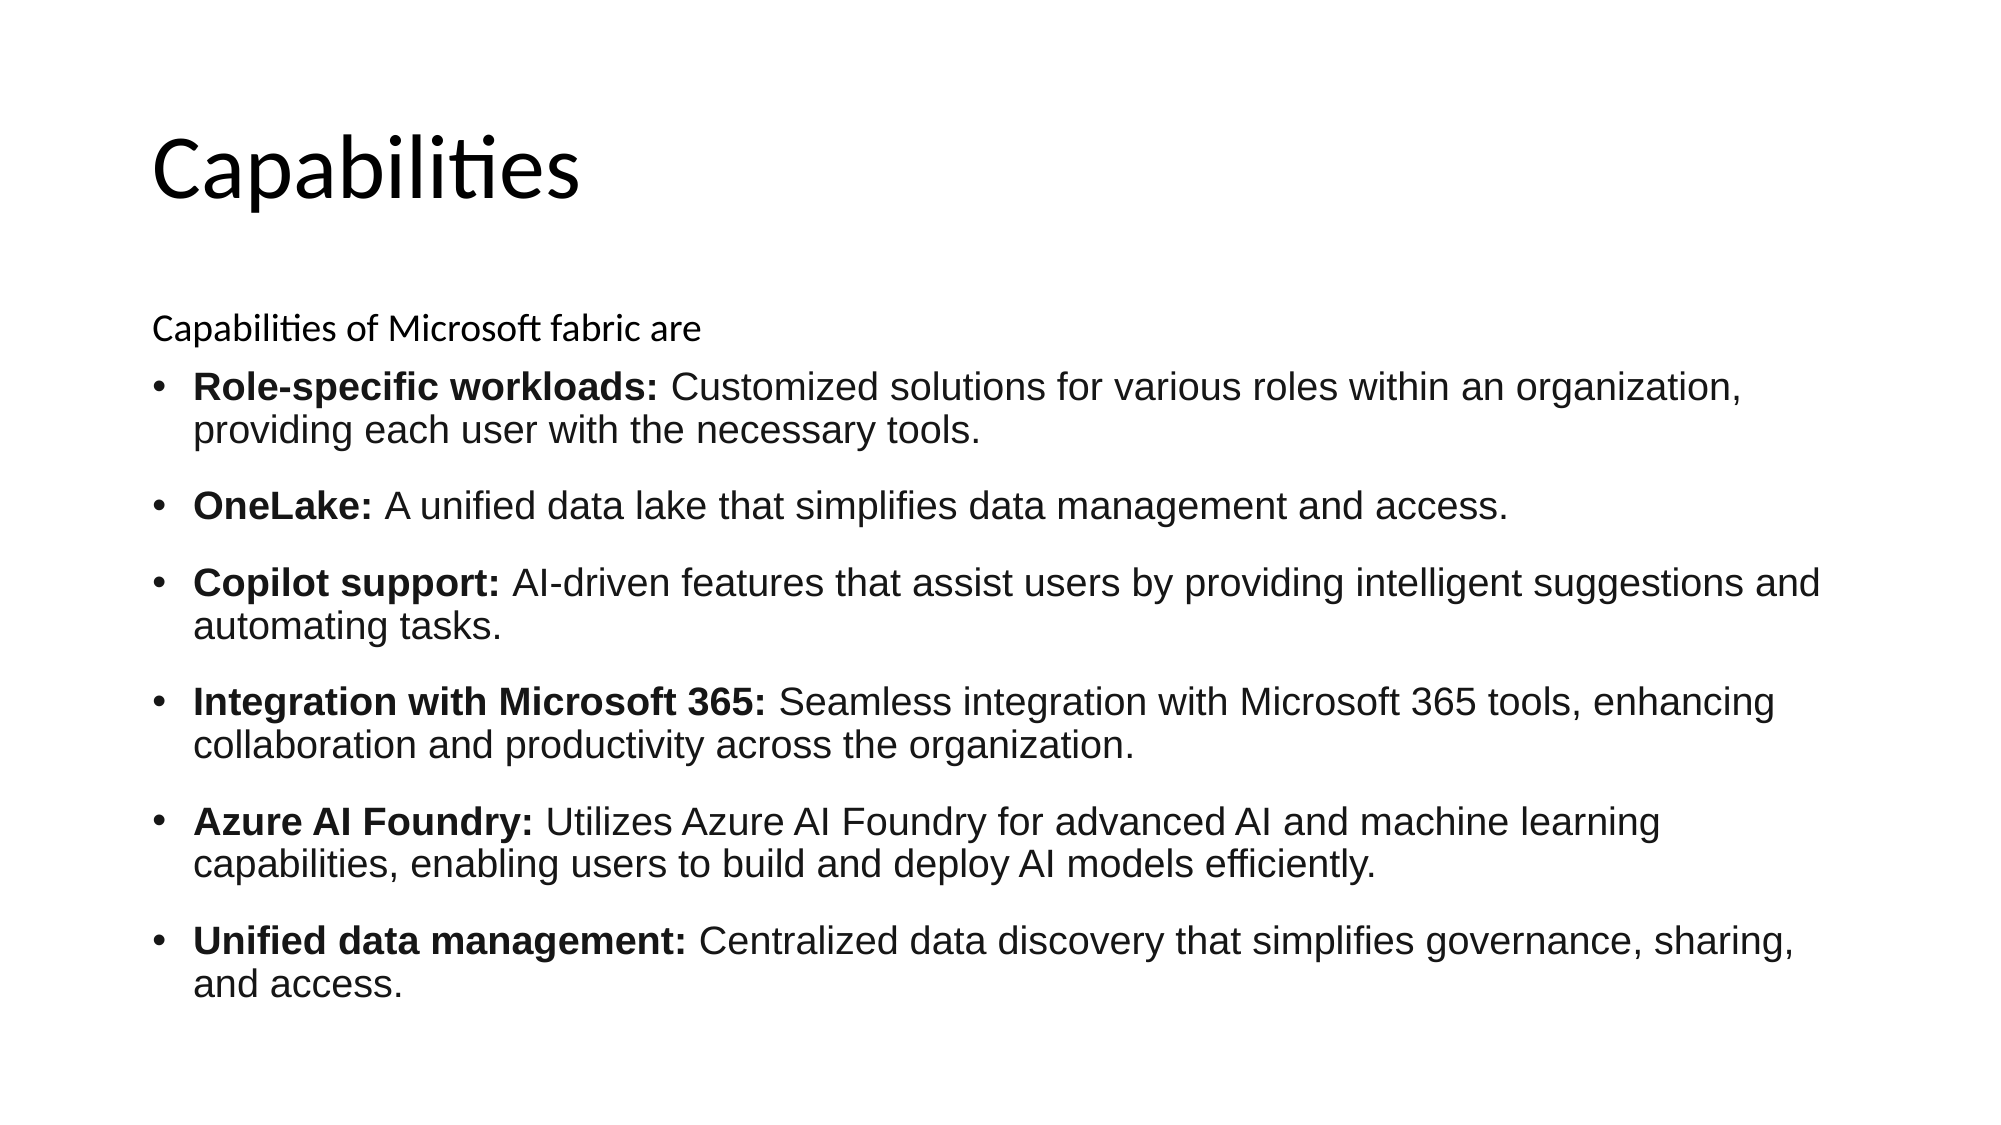

# Capabilities
Capabilities of Microsoft fabric are
Role-specific workloads: Customized solutions for various roles within an organization, providing each user with the necessary tools.
OneLake: A unified data lake that simplifies data management and access.
Copilot support: AI-driven features that assist users by providing intelligent suggestions and automating tasks.
Integration with Microsoft 365: Seamless integration with Microsoft 365 tools, enhancing collaboration and productivity across the organization.
Azure AI Foundry: Utilizes Azure AI Foundry for advanced AI and machine learning capabilities, enabling users to build and deploy AI models efficiently.
Unified data management: Centralized data discovery that simplifies governance, sharing, and access.